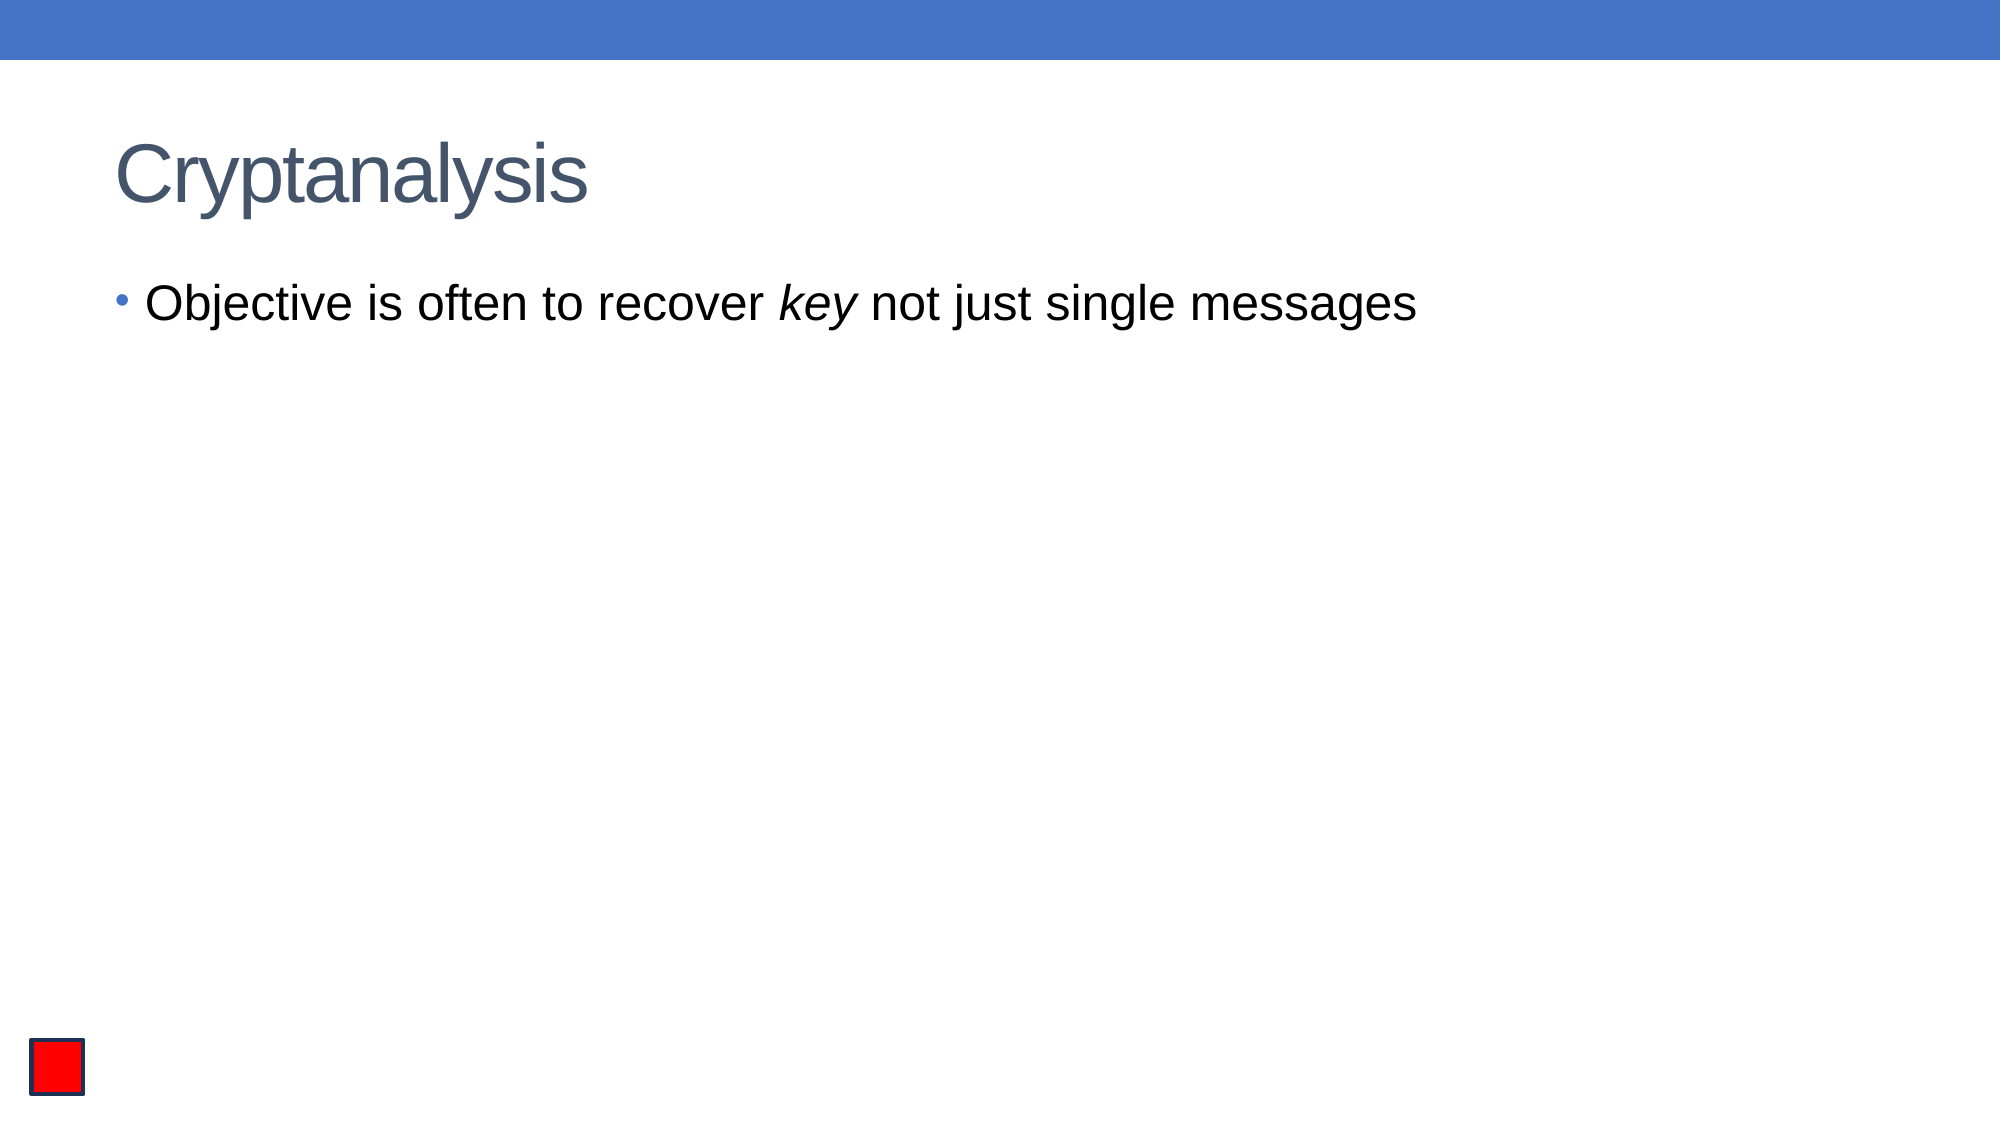

# Cryptanalysis
Objective is often to recover key not just single messages